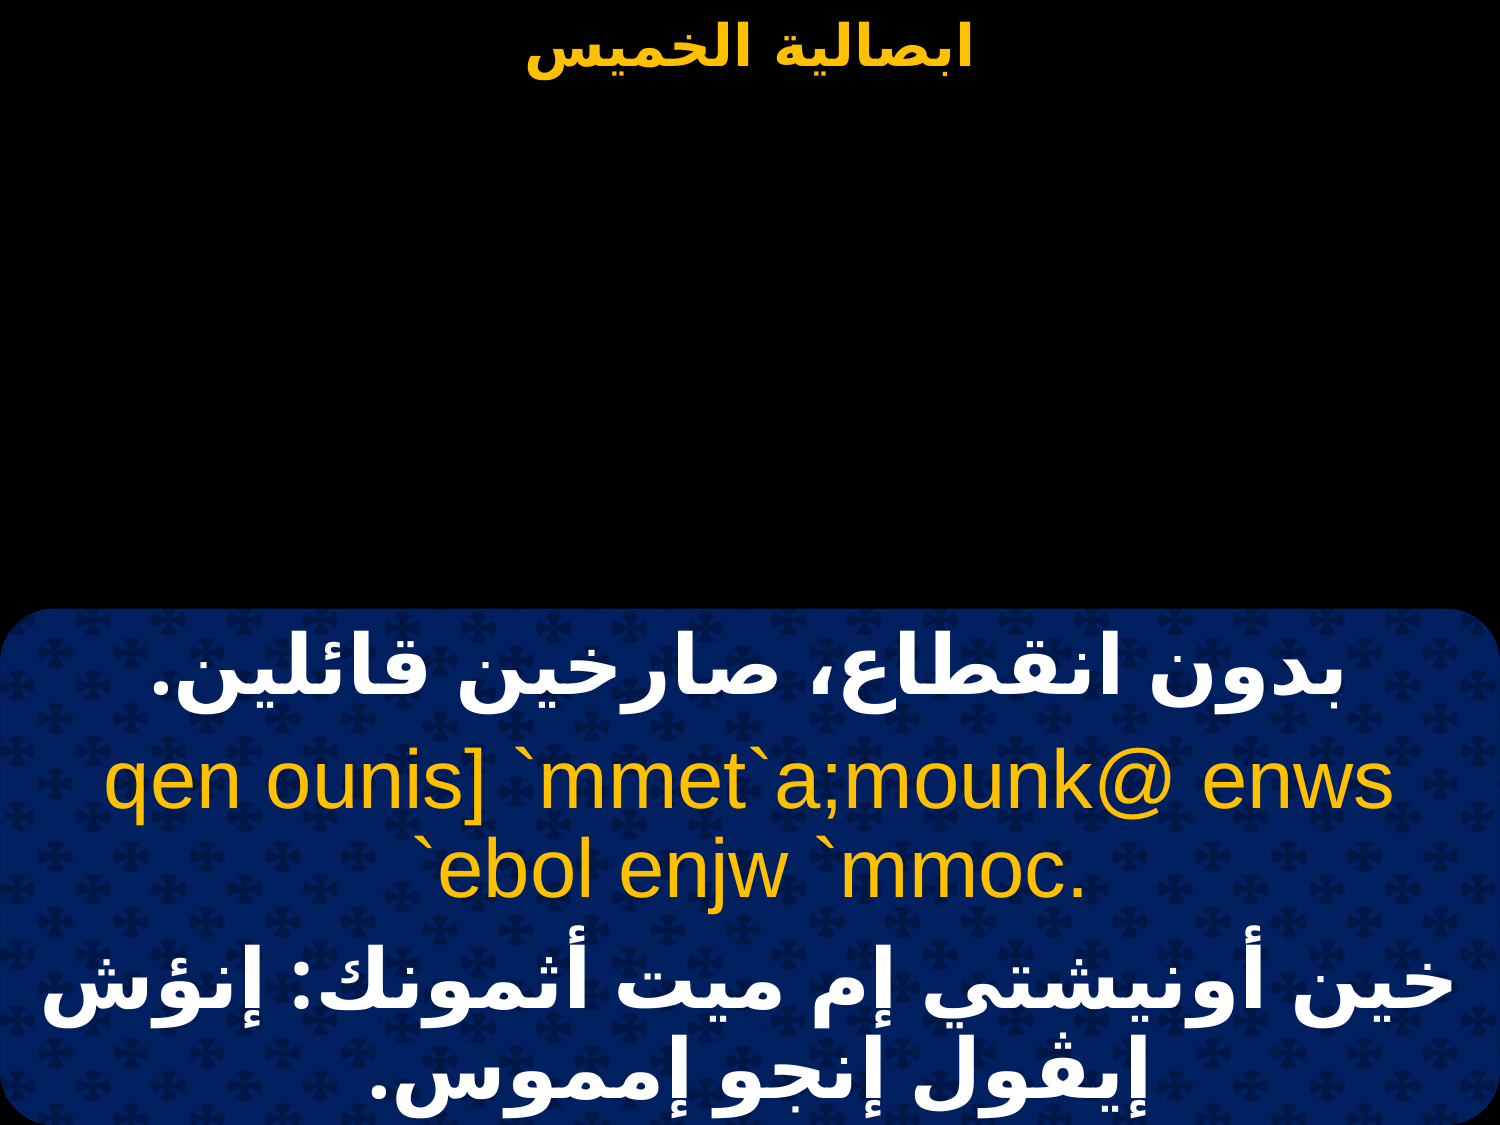

#
بدون انقطاع، صارخين قائلين.
qen ounis] `mmet`a;mounk@ enws `ebol enjw `mmoc.
خين أونيشتي إم ميت أثمونك: إنؤش إيڤول إنجو إمموس.